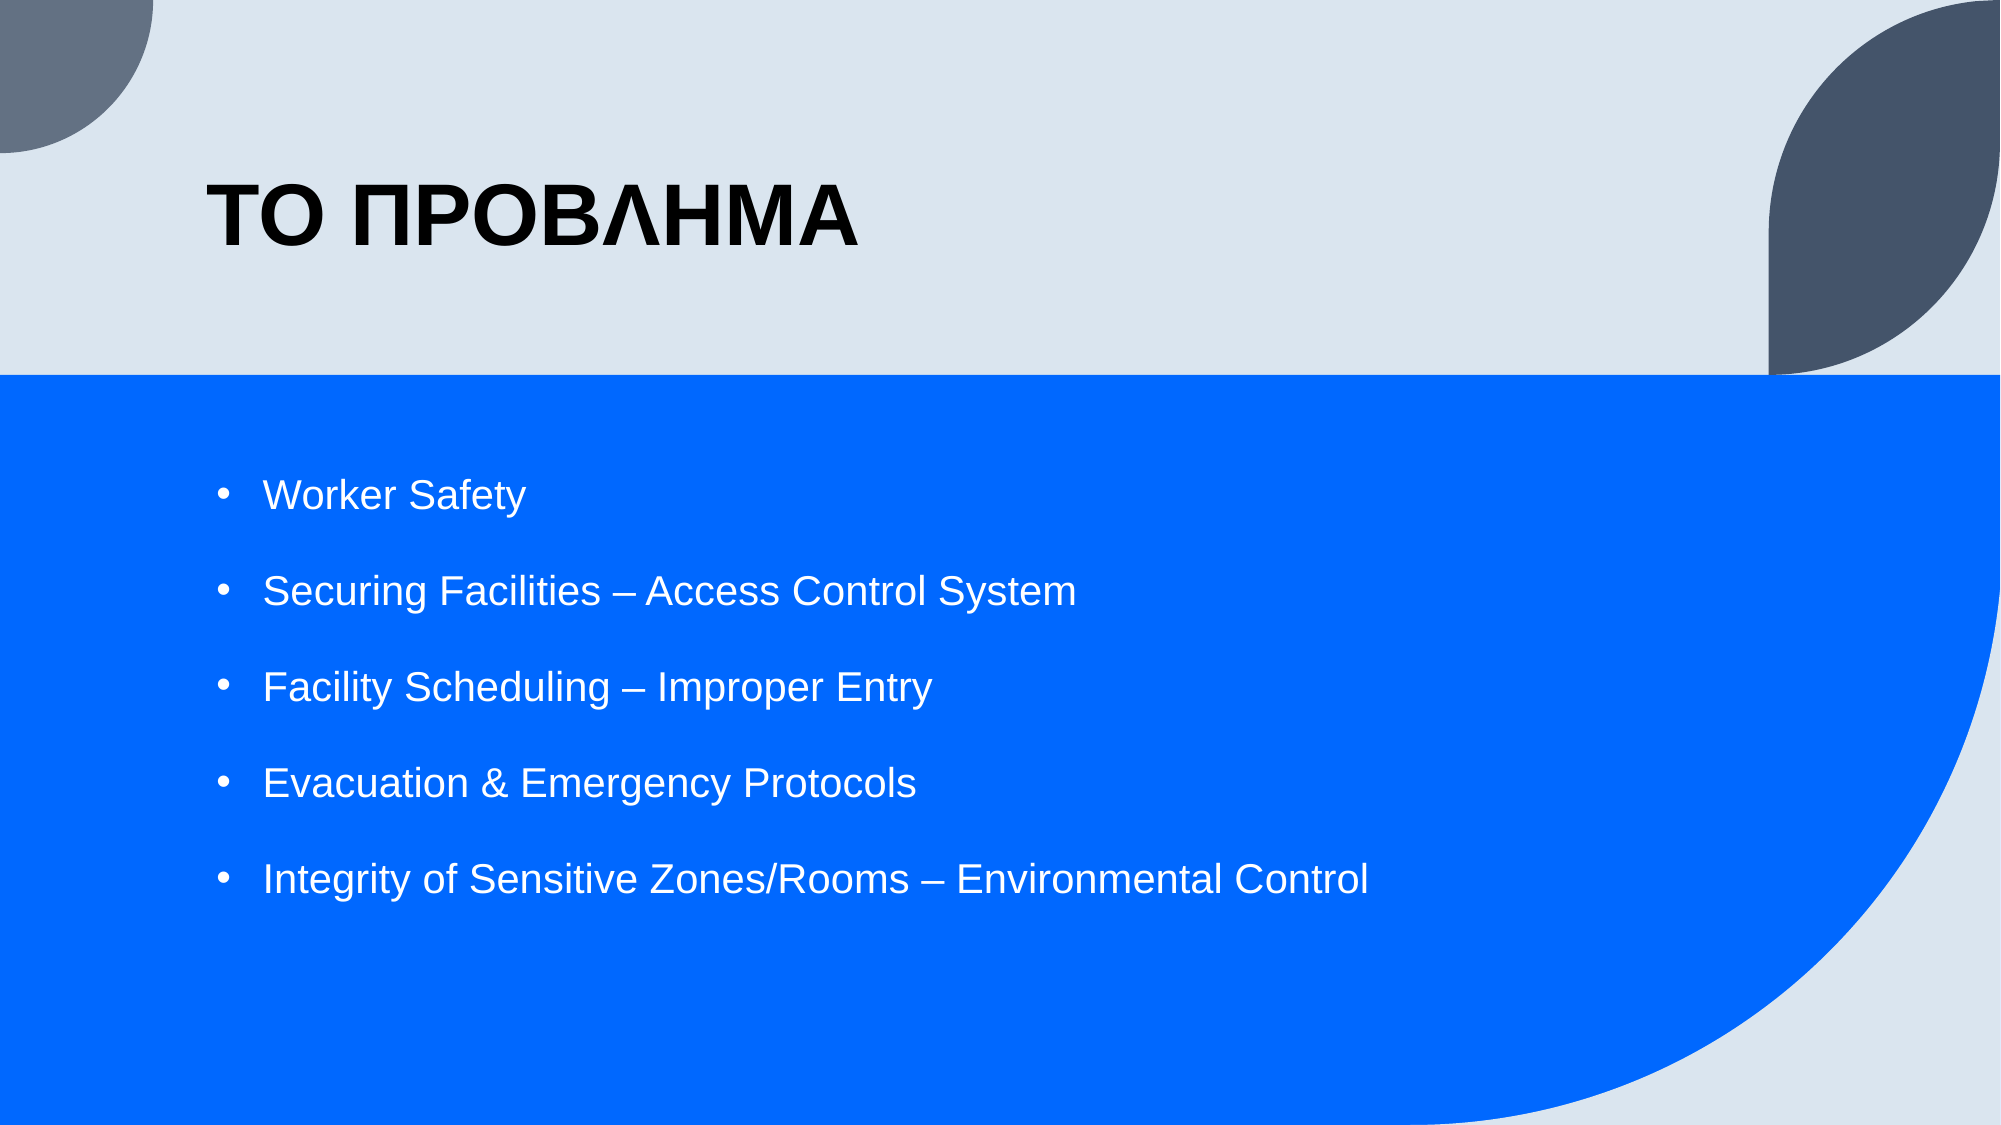

# ΤΟ ΠΡΟΒΛΗΜΑ
Worker Safety
Securing Facilities – Access Control System
Facility Scheduling – Improper Entry
Evacuation & Emergency Protocols
Integrity of Sensitive Zones/Rooms – Environmental Control